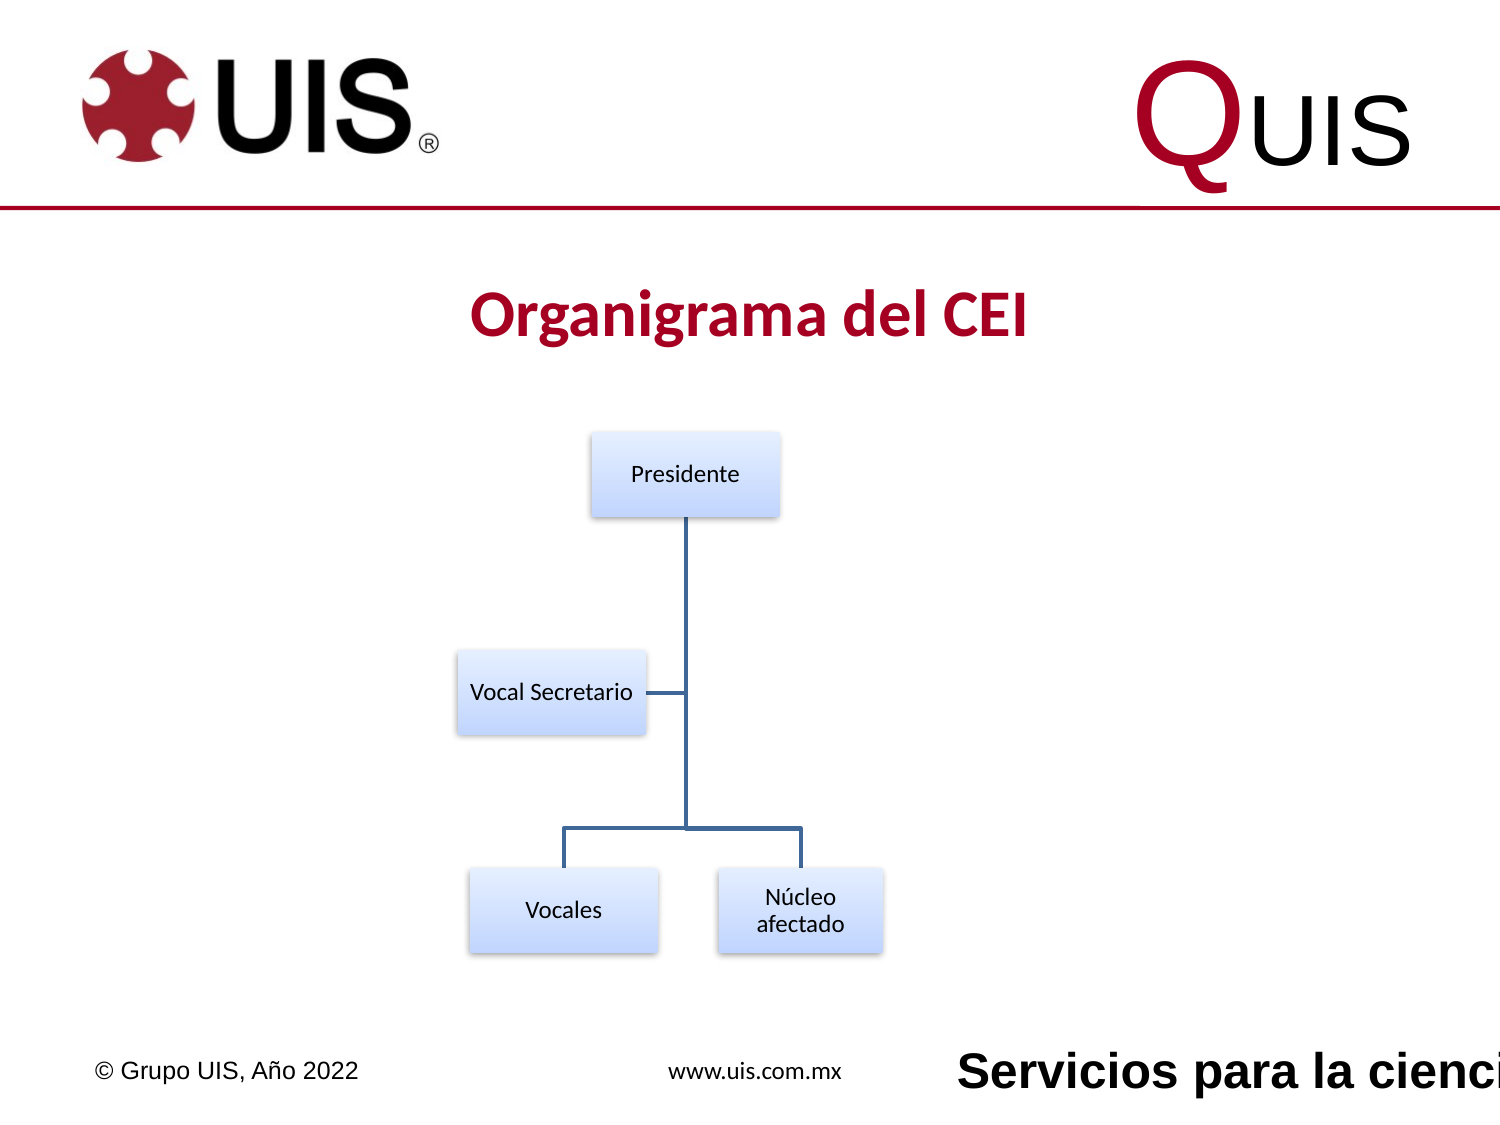

Organigrama del CEI
Presidente
Vocales
Núcleo afectado
Vocal Secretario